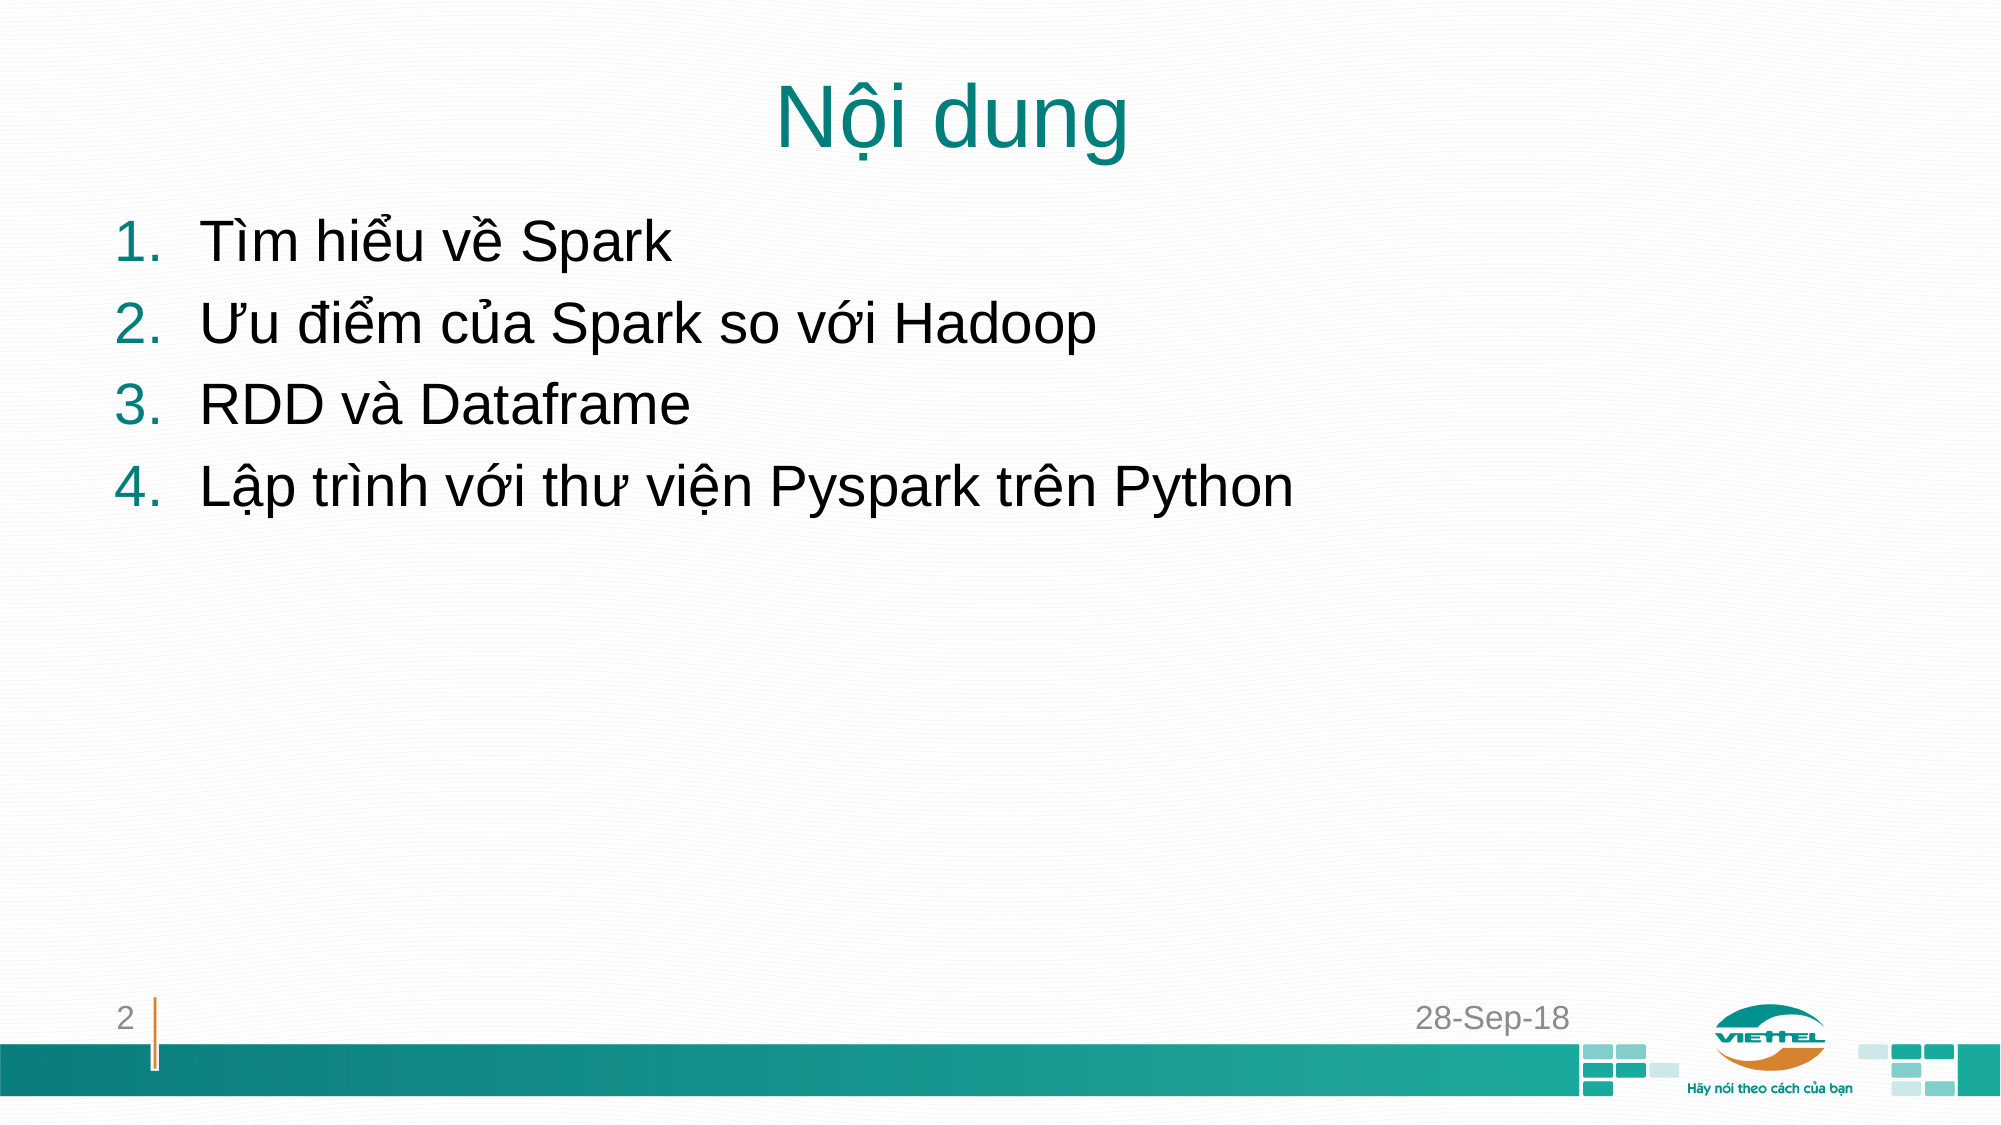

# Nội dung
Tìm hiểu về Spark
Ưu điểm của Spark so với Hadoop
RDD và Dataframe
Lập trình với thư viện Pyspark trên Python
2
28-Sep-18